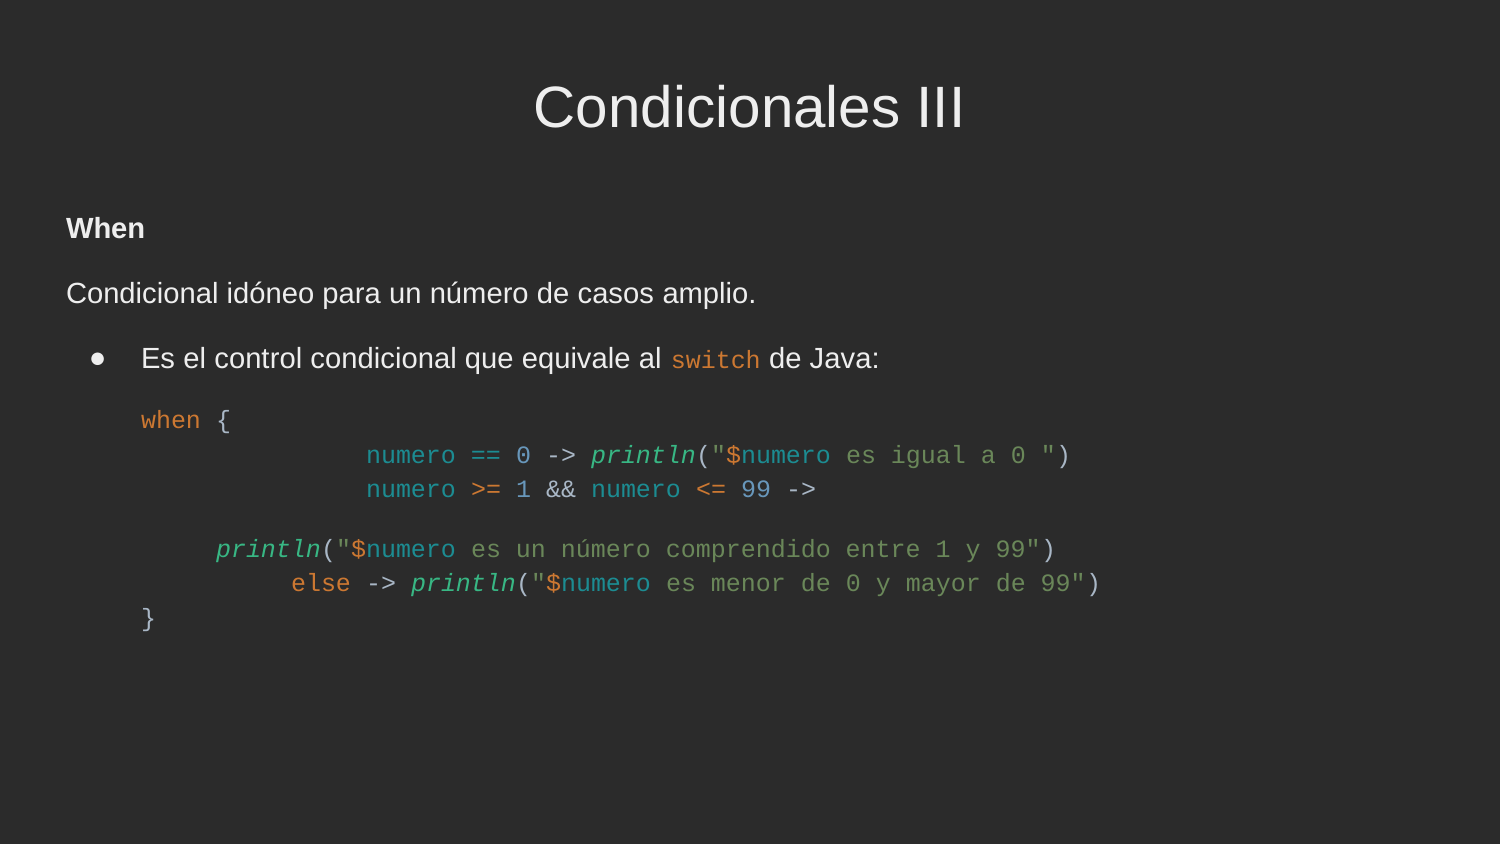

Condicionales III
When
Condicional idóneo para un número de casos amplio.
Es el control condicional que equivale al switch de Java:
when {
		numero == 0 -> println("$numero es igual a 0 ")
		numero >= 1 && numero <= 99 ->
println("$numero es un número comprendido entre 1 y 99")
	else -> println("$numero es menor de 0 y mayor de 99")
}